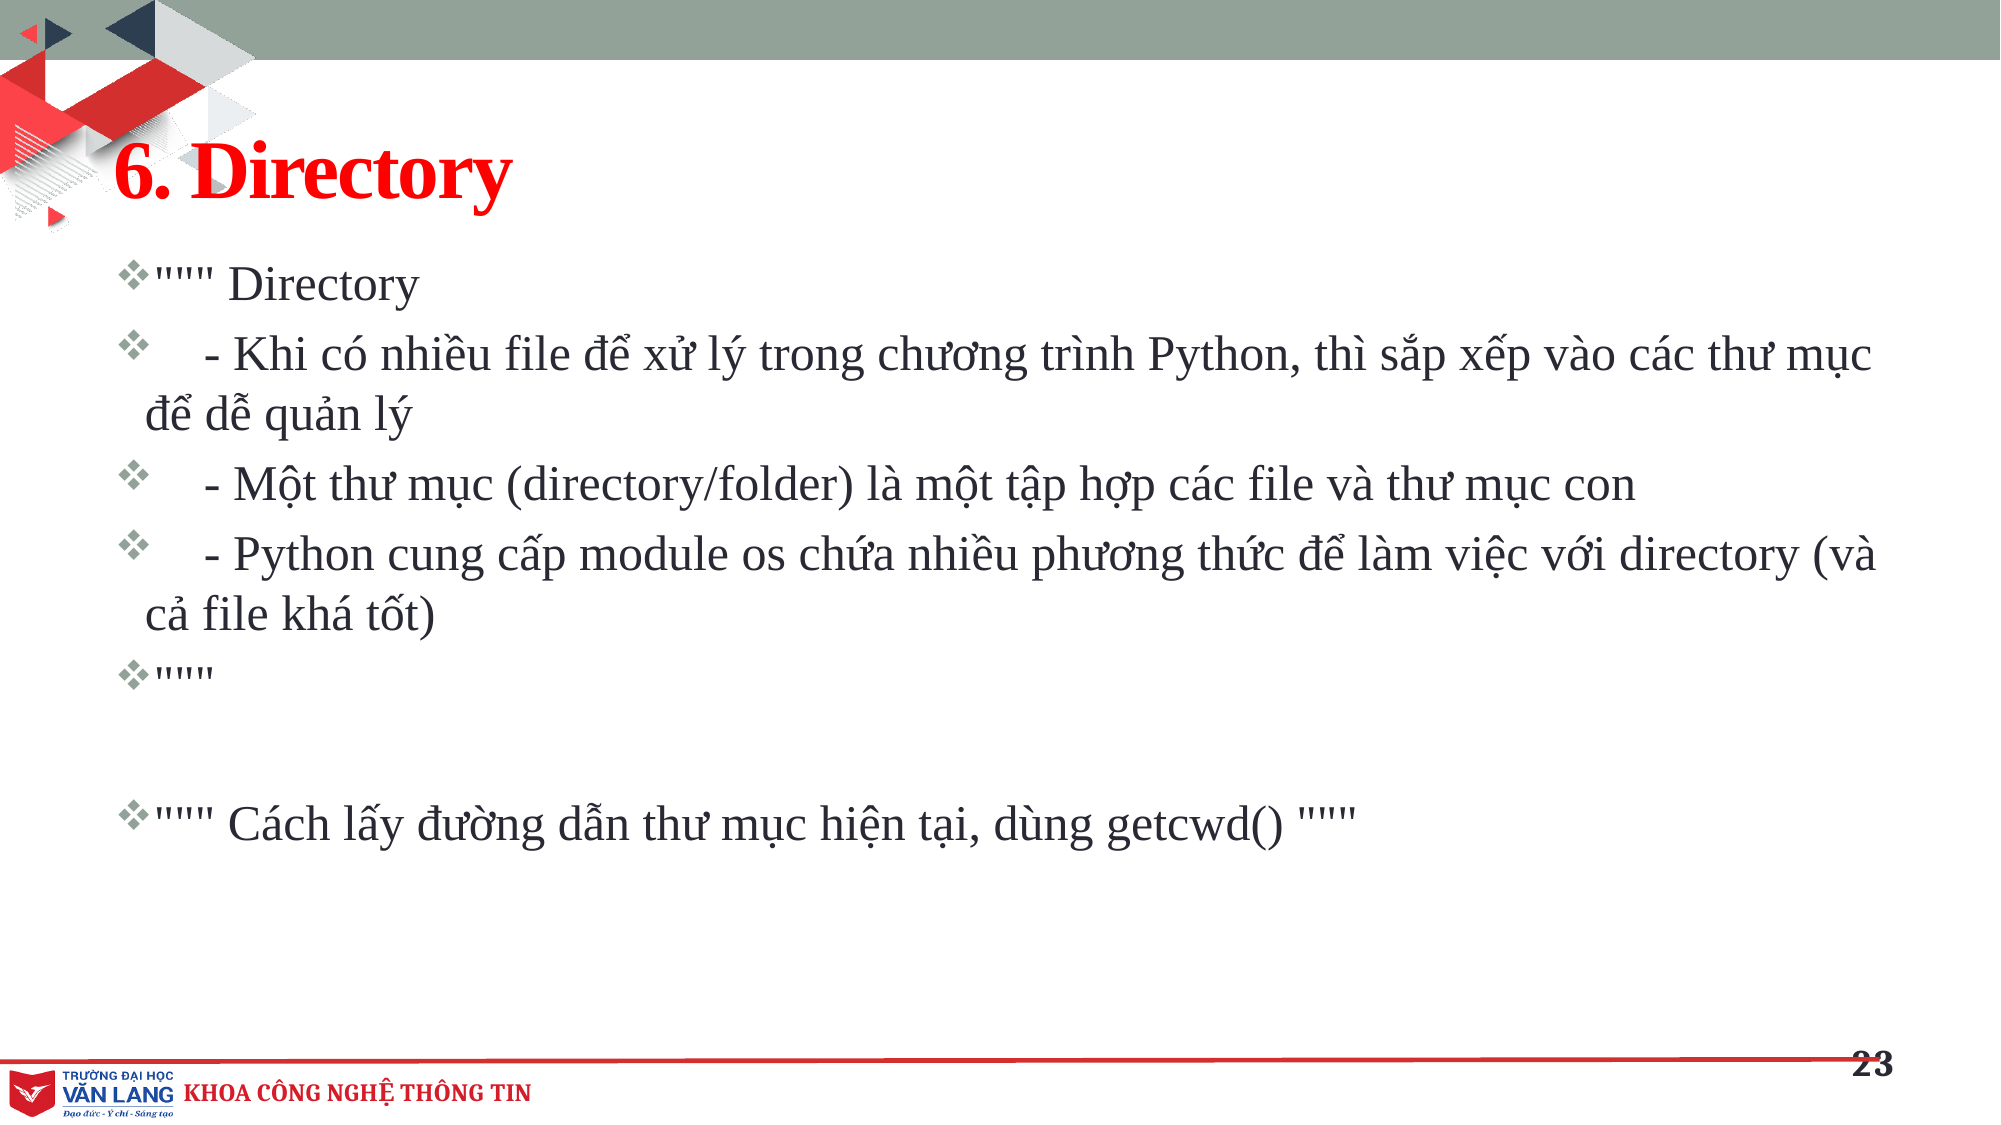

# 6. Directory
""" Directory
    - Khi có nhiều file để xử lý trong chương trình Python, thì sắp xếp vào các thư mục để dễ quản lý
    - Một thư mục (directory/folder) là một tập hợp các file và thư mục con
    - Python cung cấp module os chứa nhiều phương thức để làm việc với directory (và cả file khá tốt)
"""

""" Cách lấy đường dẫn thư mục hiện tại, dùng getcwd() """